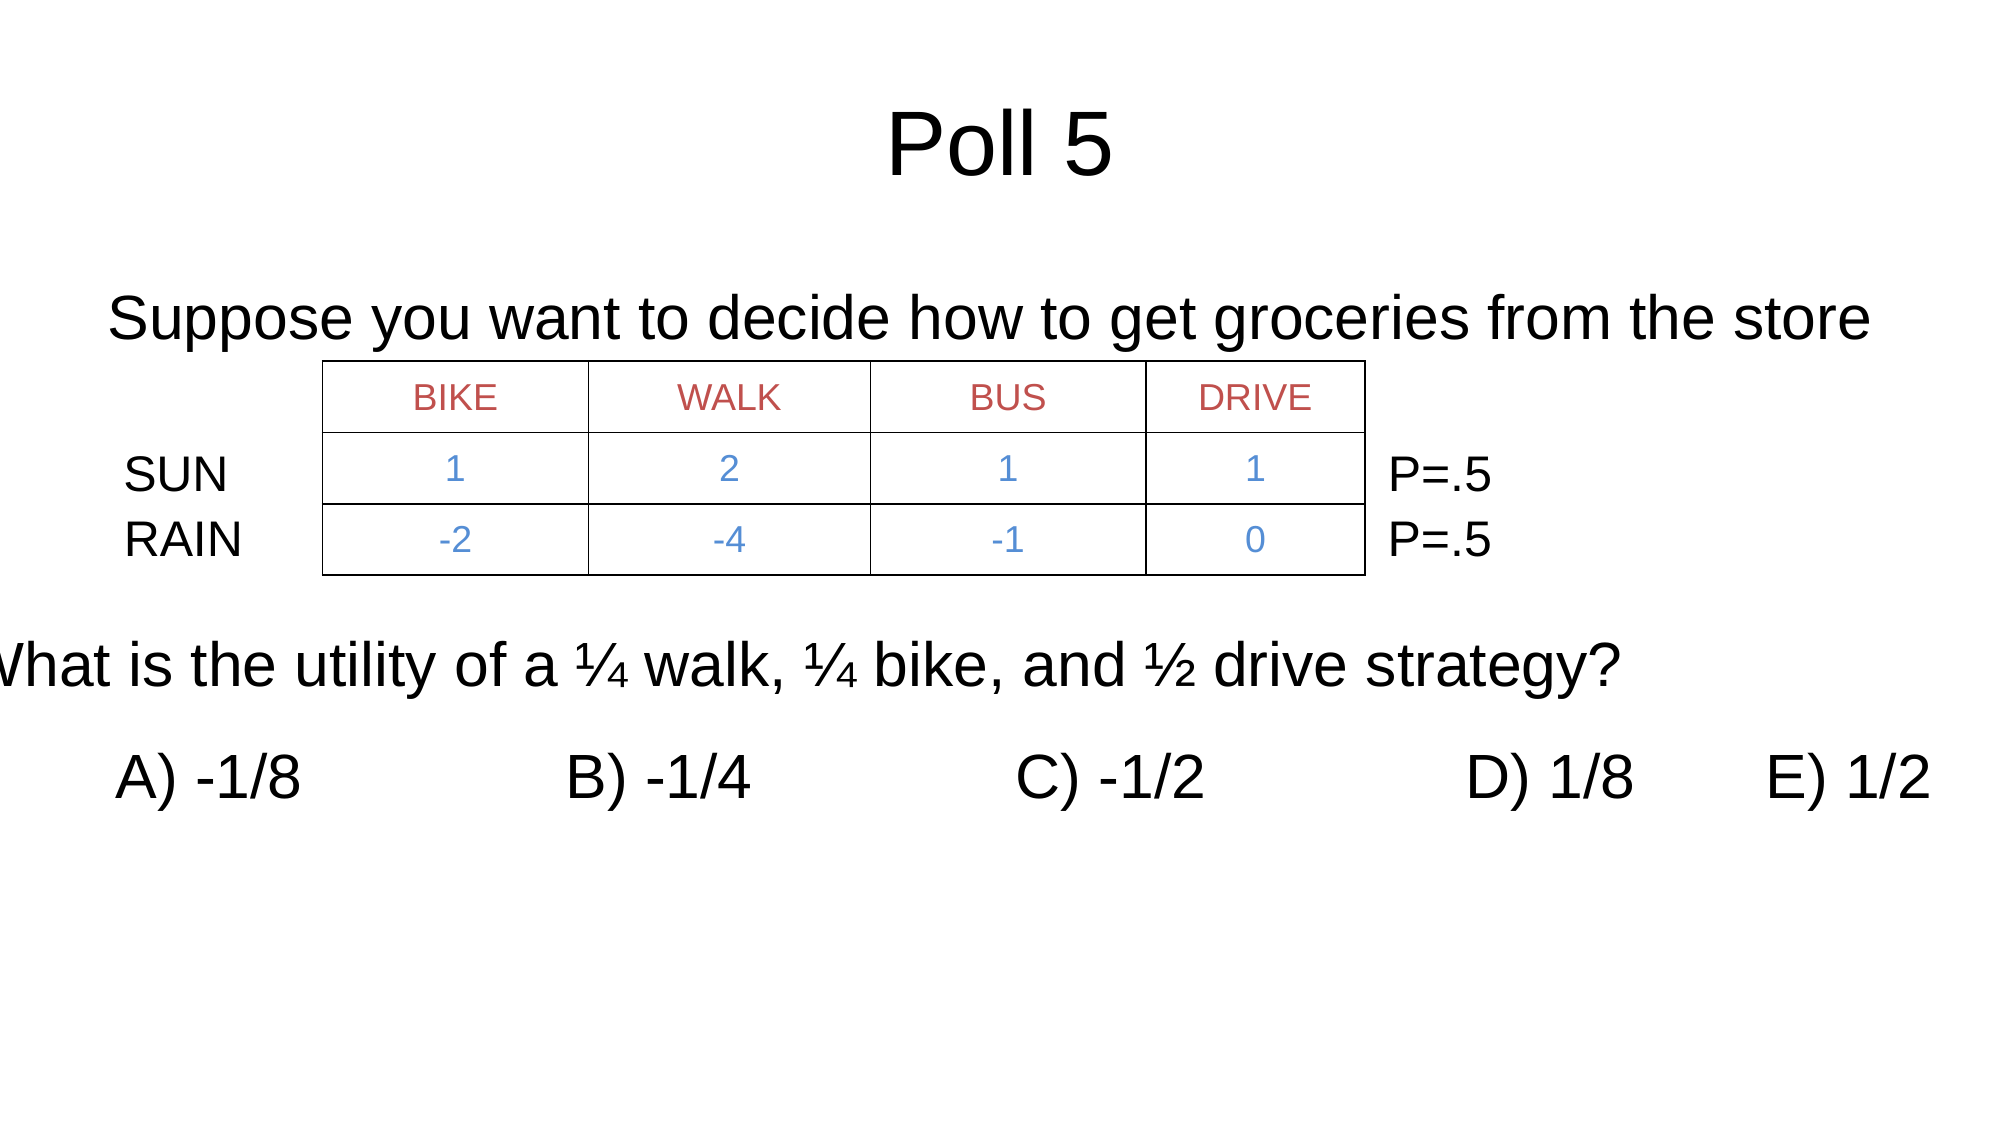

# Poll 5
Suppose you want to decide how to get groceries from the store
| BIKE | WALK | BUS | DRIVE |
| --- | --- | --- | --- |
| 1 | 2 | 1 | 1 |
| -2 | -4 | -1 | 0 |
SUN
P=.5
RAIN
P=.5
What is the utility of a ¼ walk, ¼ bike, and ½ drive strategy?
	A) -1/8		B) -1/4		C) -1/2		D) 1/8	E) 1/2